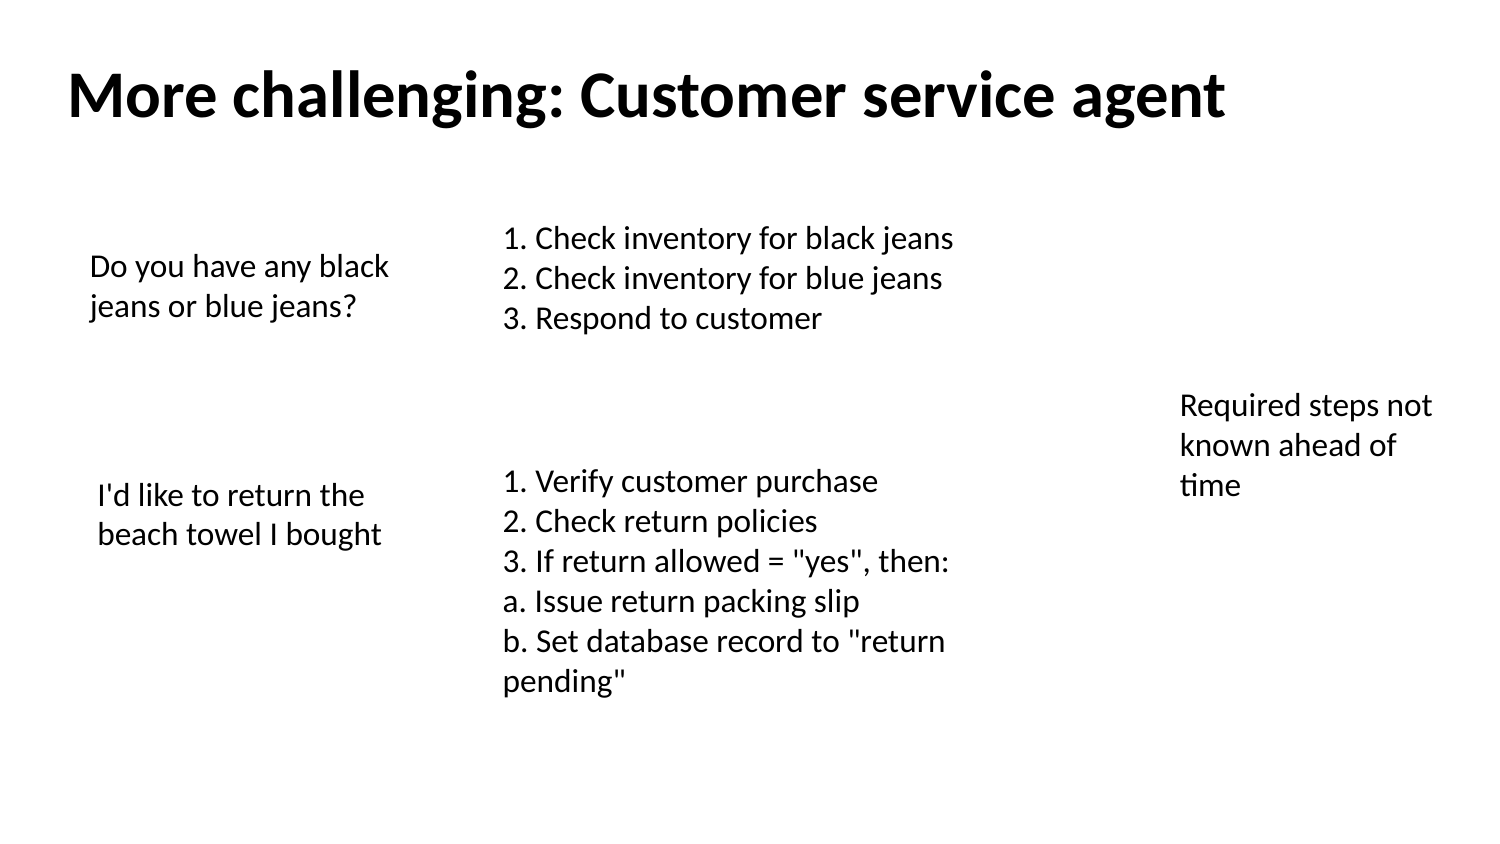

More challenging: Customer service agent
1. Check inventory for black jeans
2. Check inventory for blue jeans
3. Respond to customer
Do you have any black jeans or blue jeans?
Required steps not known ahead of time
1. Verify customer purchase
2. Check return policies
3. If return allowed = "yes", then:
a. Issue return packing slip
b. Set database record to "return pending"
I'd like to return the beach towel I bought